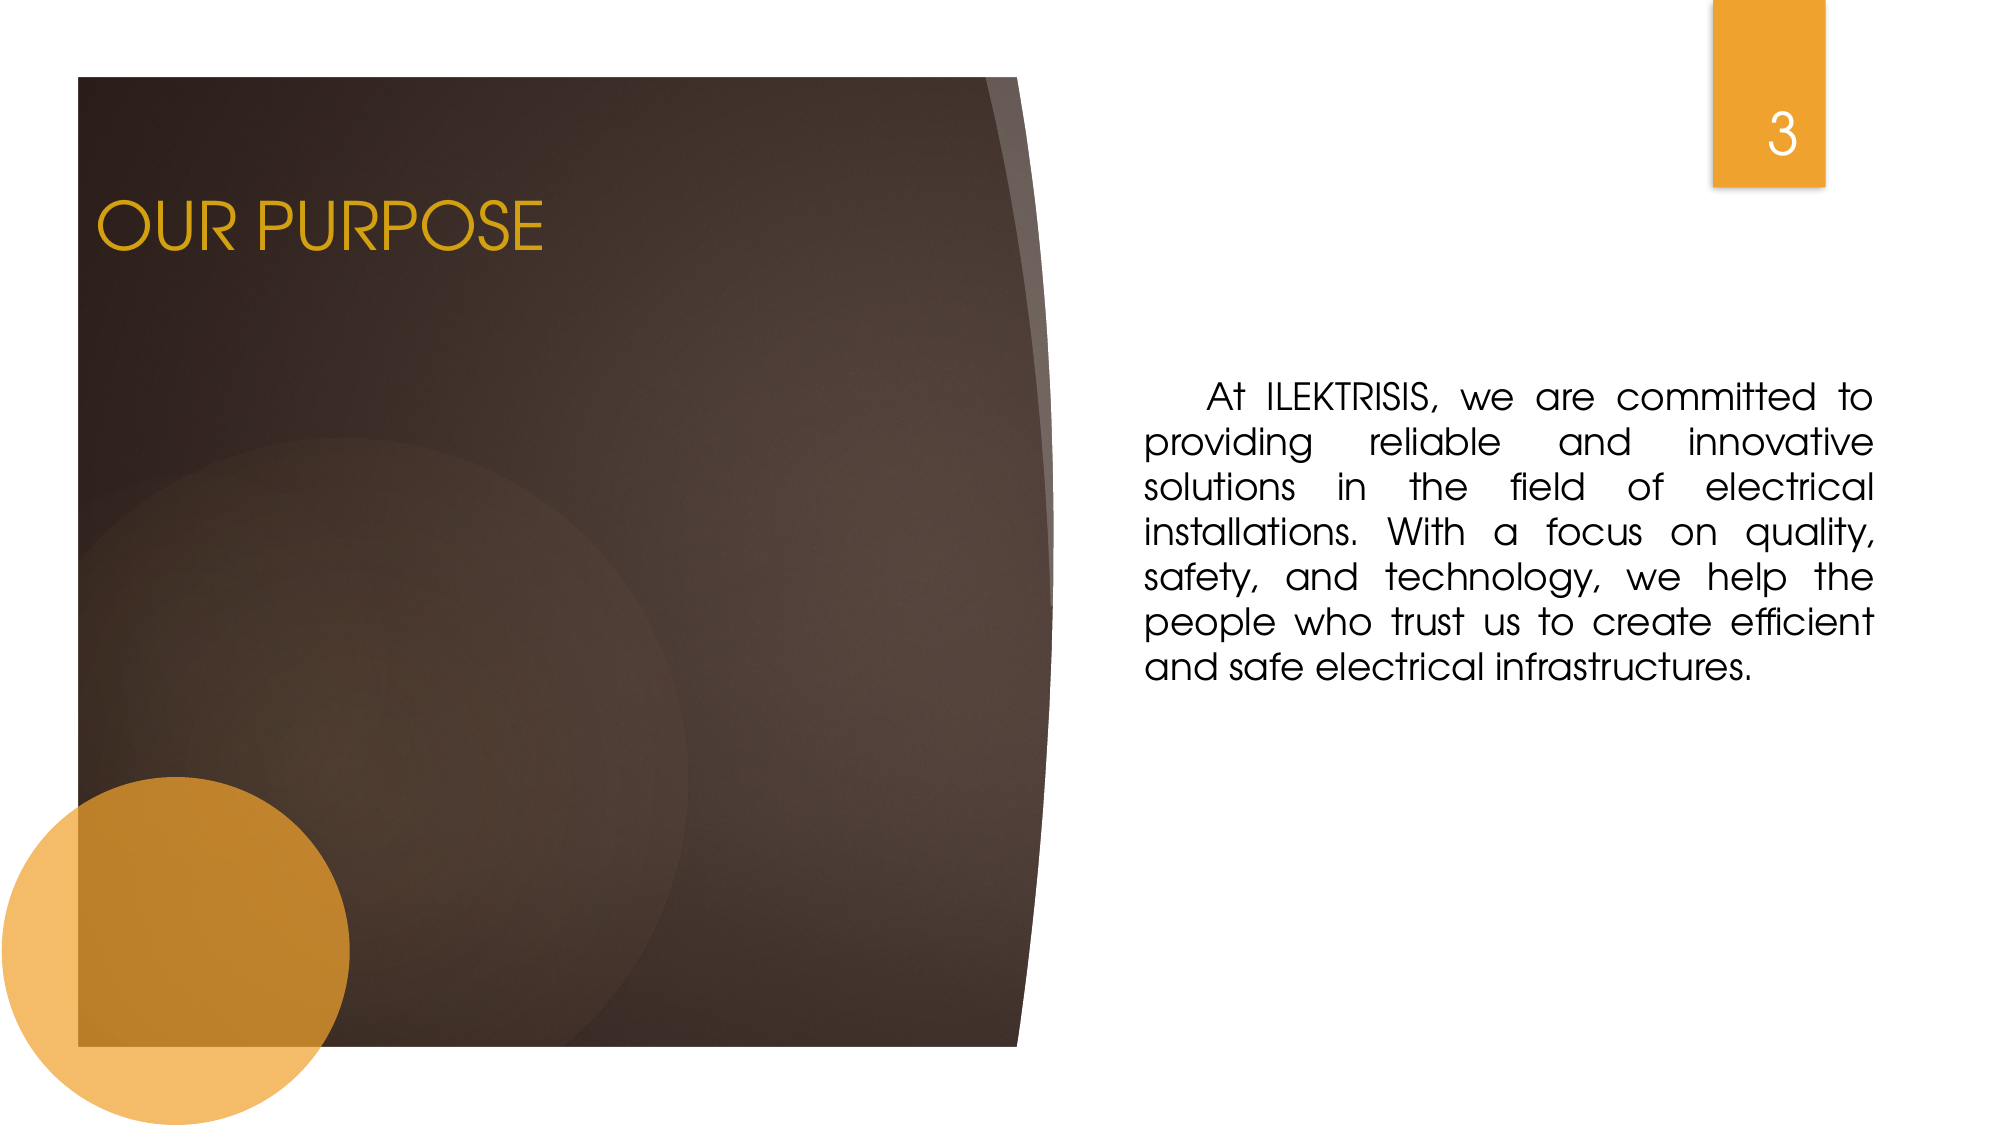

3
# OUR PURPOSE
   At ILEKTRISIS, we are committed to providing reliable and innovative solutions in the field of electrical installations. With a focus on quality, safety, and technology, we help the people who trust us to create efficient and safe electrical infrastructures.
Click to edit Master text styles